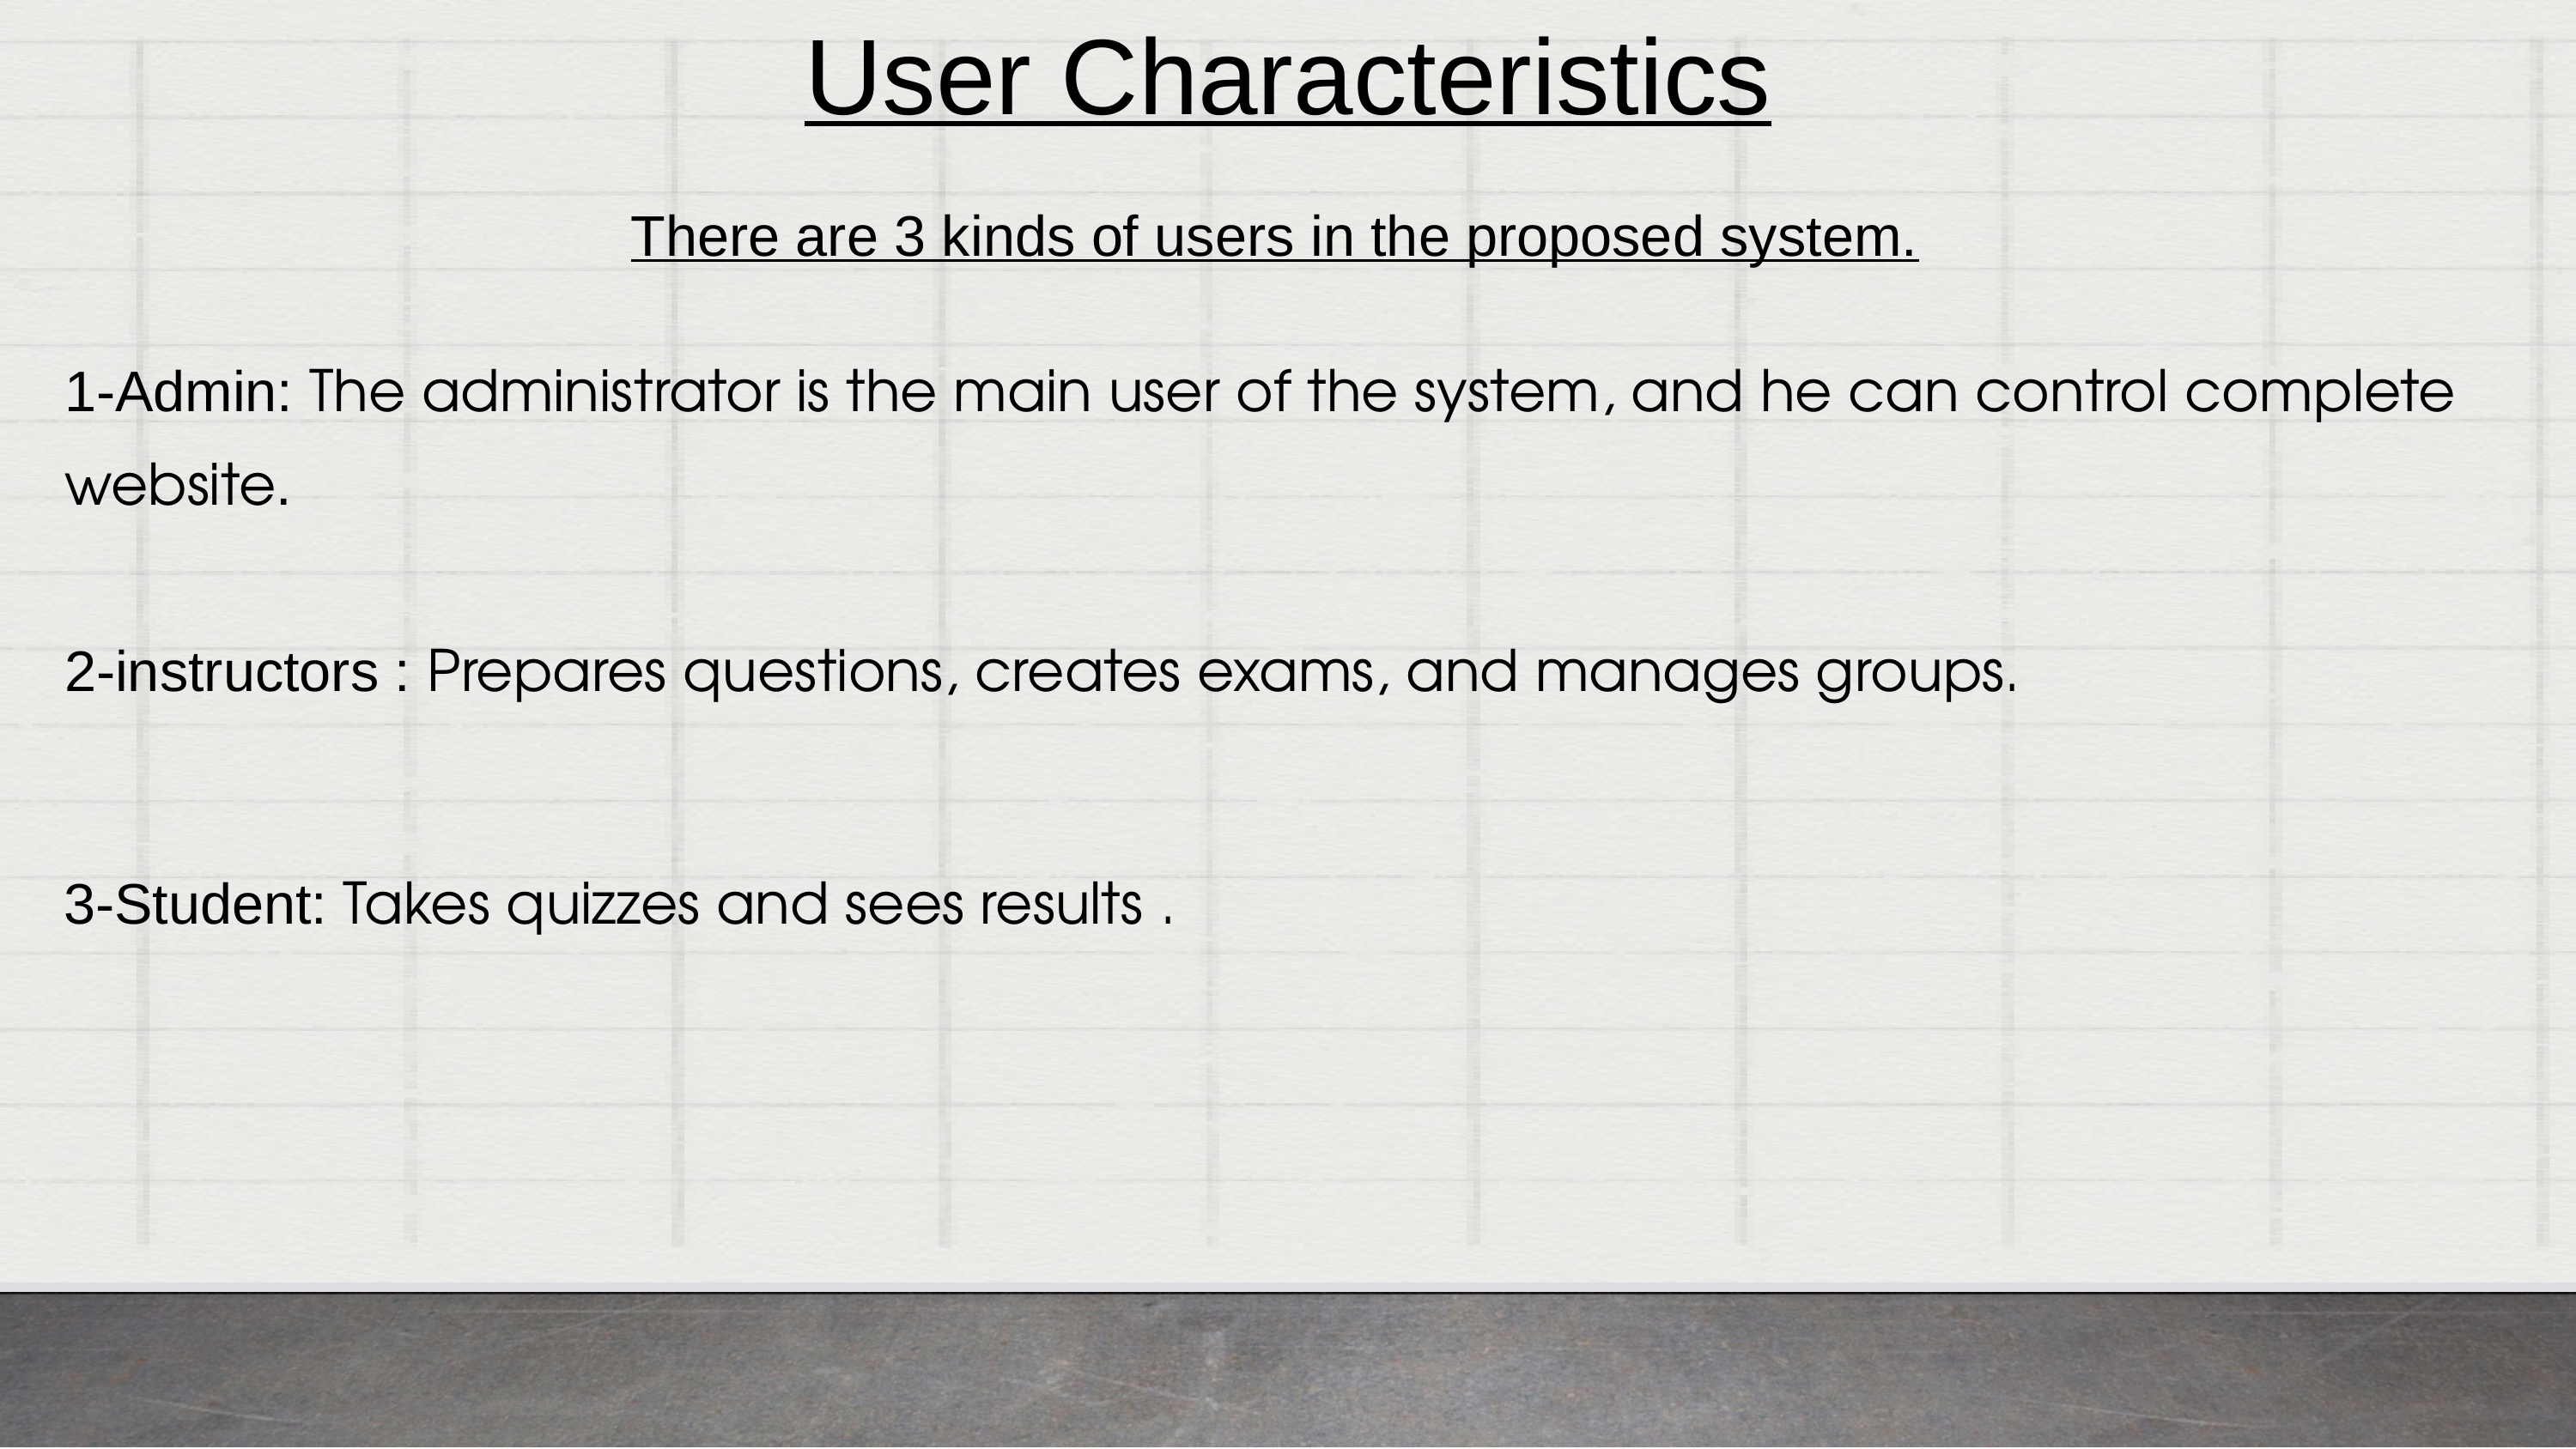

User Characteristics
There are 3 kinds of users in the proposed system.
1-Admin: The administrator is the main user of the system, and he can control complete website.
2-instructors : Prepares questions, creates exams, and manages groups.
3-Student: Takes quizzes and sees results .